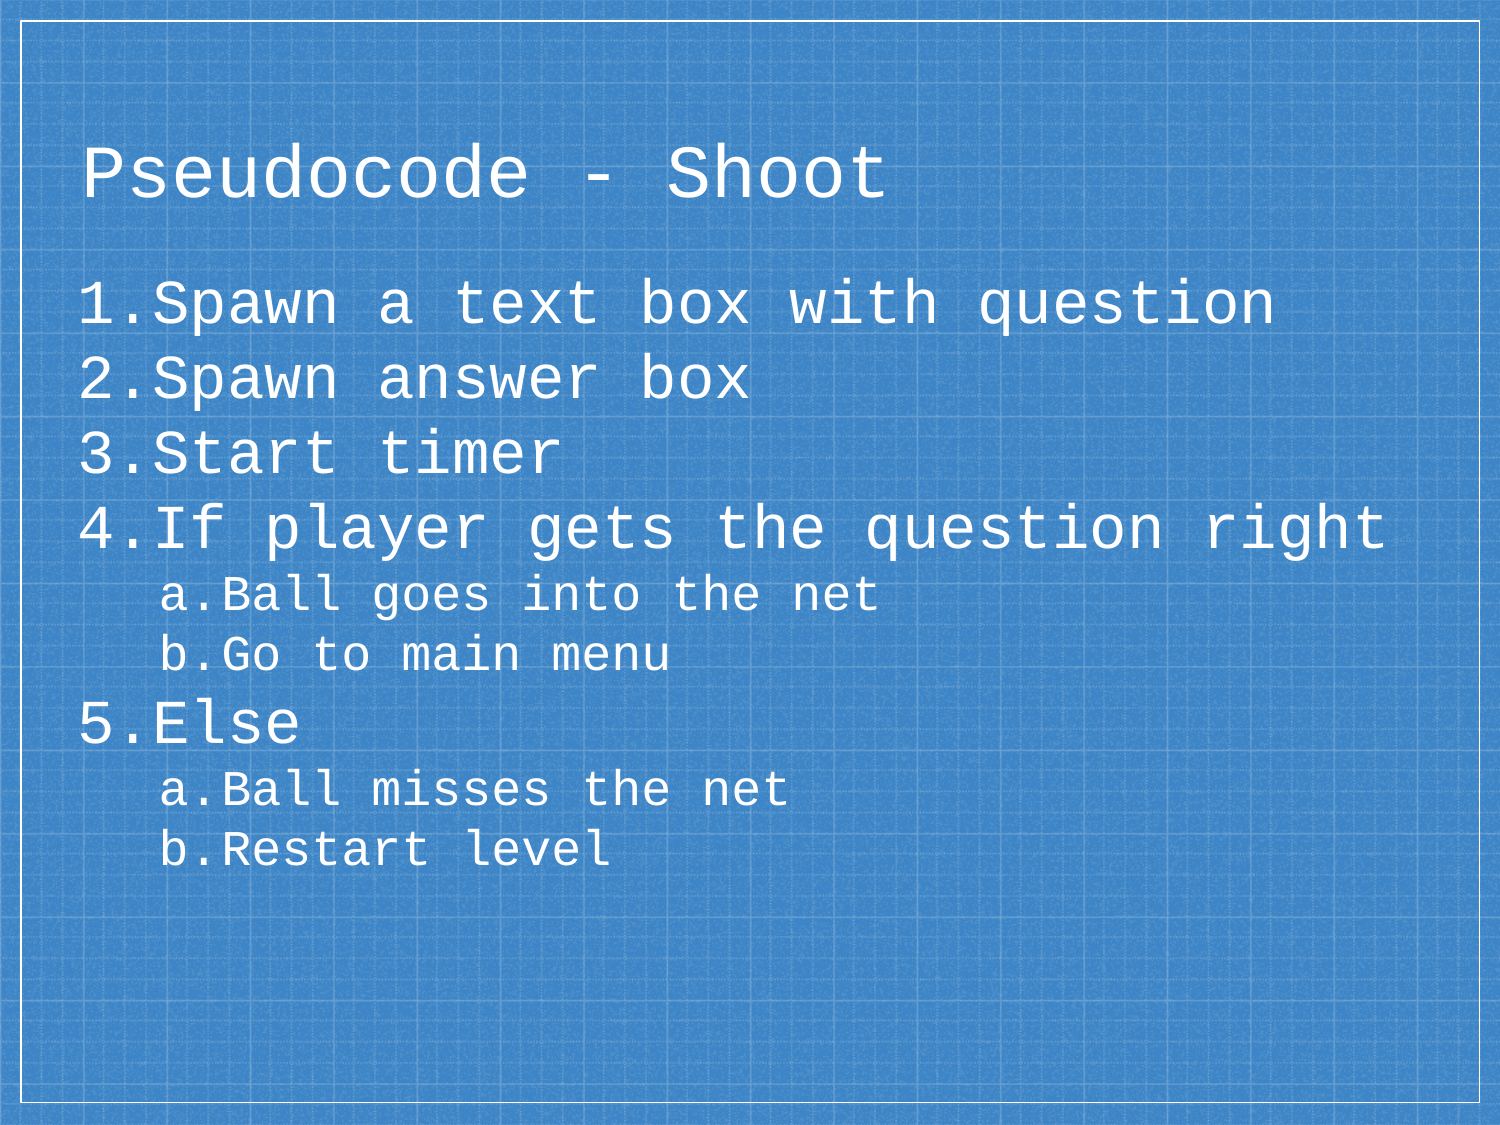

# Pseudocode - Shoot
Spawn a text box with question
Spawn answer box
Start timer
If player gets the question right
Ball goes into the net
Go to main menu
Else
Ball misses the net
Restart level